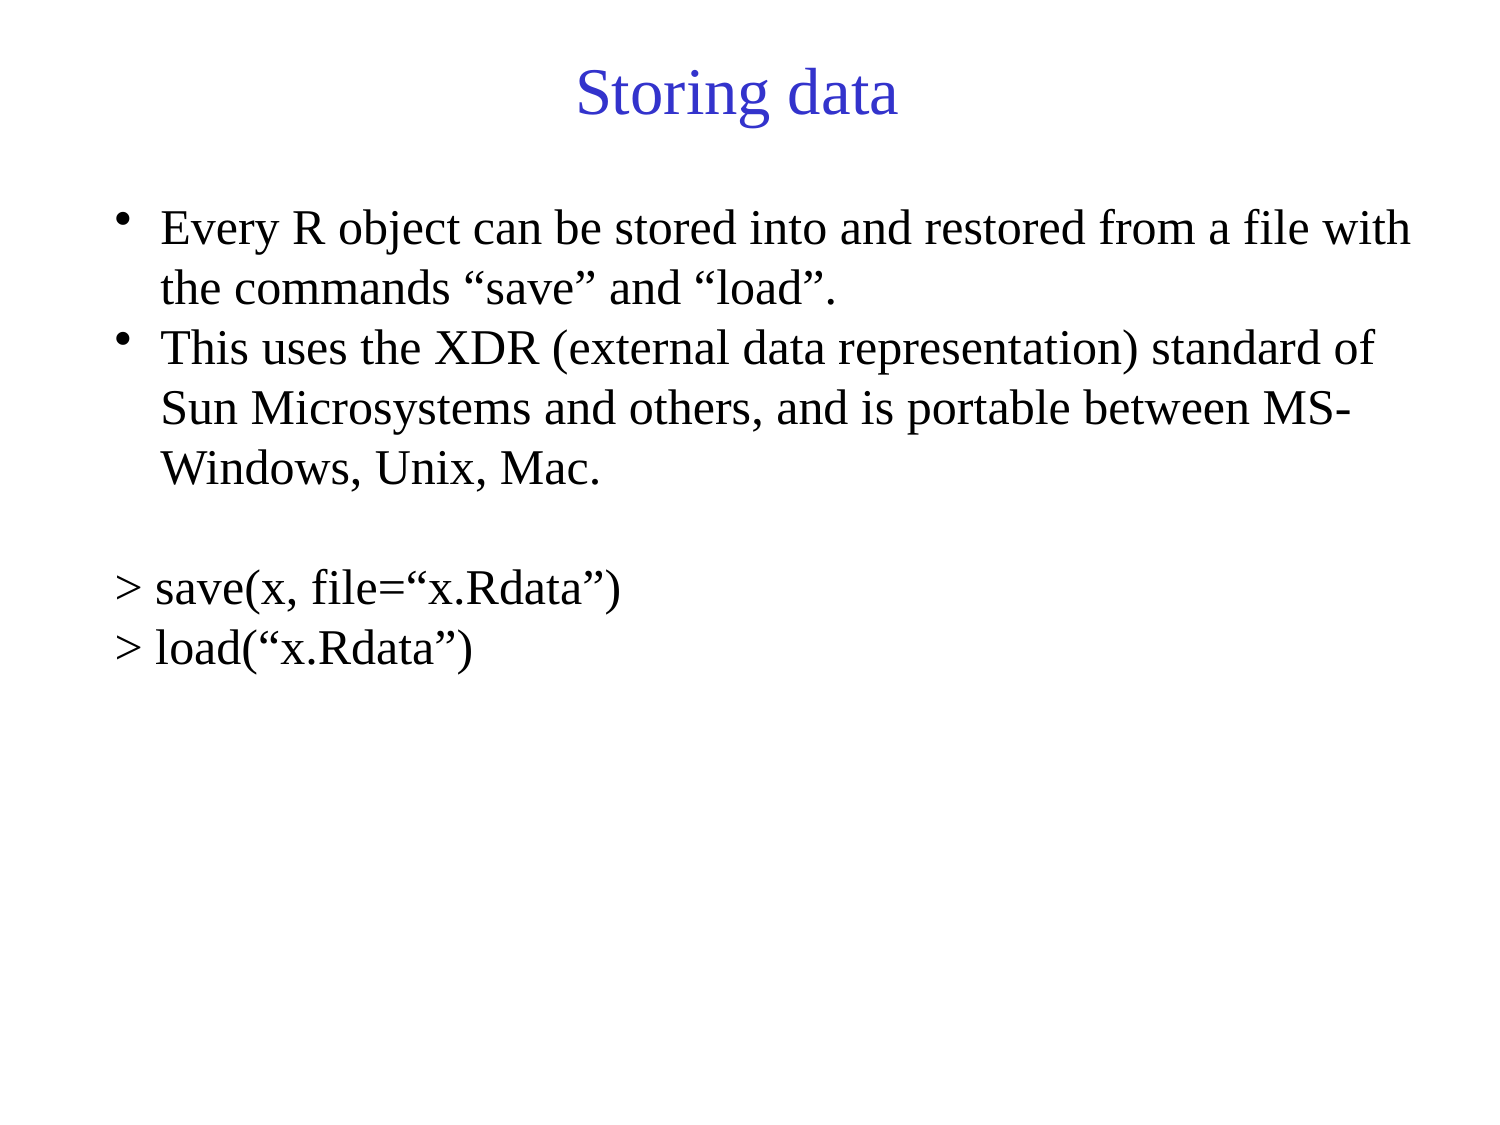

# Storing data
Every R object can be stored into and restored from a file with the commands “save” and “load”.
This uses the XDR (external data representation) standard of Sun Microsystems and others, and is portable between MS-Windows, Unix, Mac.

> save(x, file=“x.Rdata”)
> load(“x.Rdata”)